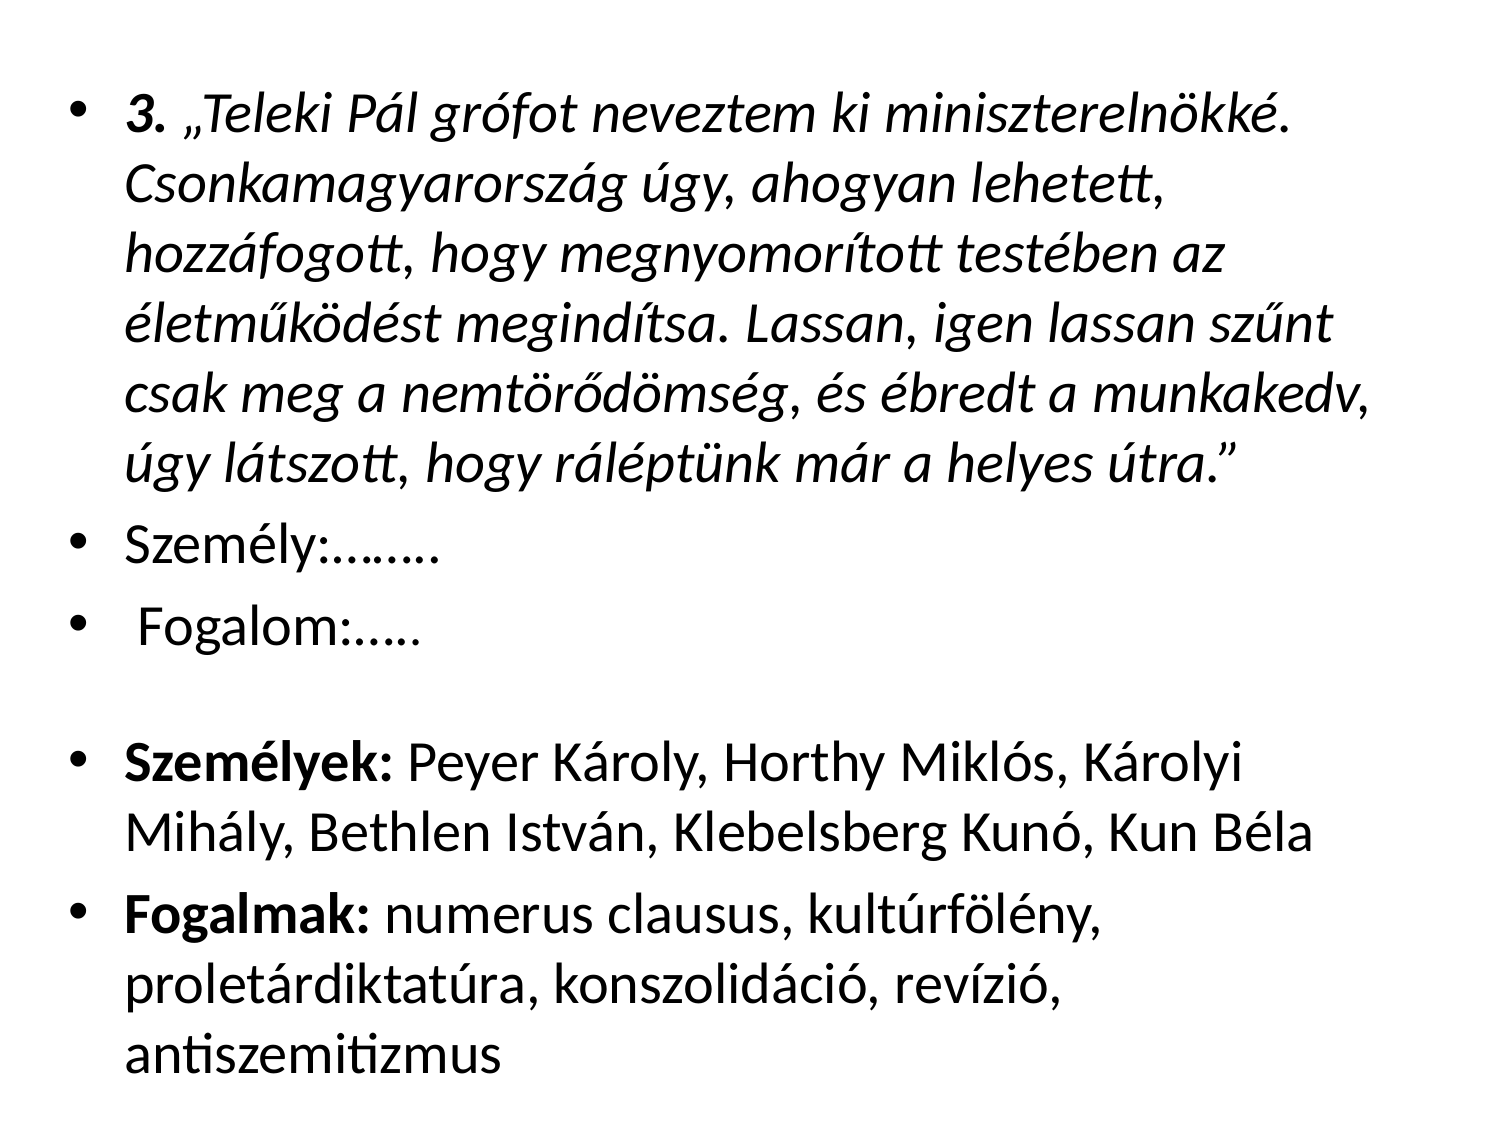

3. „Teleki Pál grófot neveztem ki miniszterelnökké.  Csonkamagyarország úgy, ahogyan lehetett, hozzáfogott, hogy megnyomorított testében az életműködést megindítsa. Lassan, igen lassan szűnt csak meg a nemtörődömség, és ébredt a munkakedv, úgy látszott, hogy ráléptünk már a helyes útra.”
Személy:……..
 Fogalom:…..

#
Személyek: Peyer Károly, Horthy Miklós, Károlyi Mihály, Bethlen István, Klebelsberg Kunó, Kun Béla
Fogalmak: numerus clausus, kultúrfölény, proletárdiktatúra, konszolidáció, revízió, antiszemitizmus